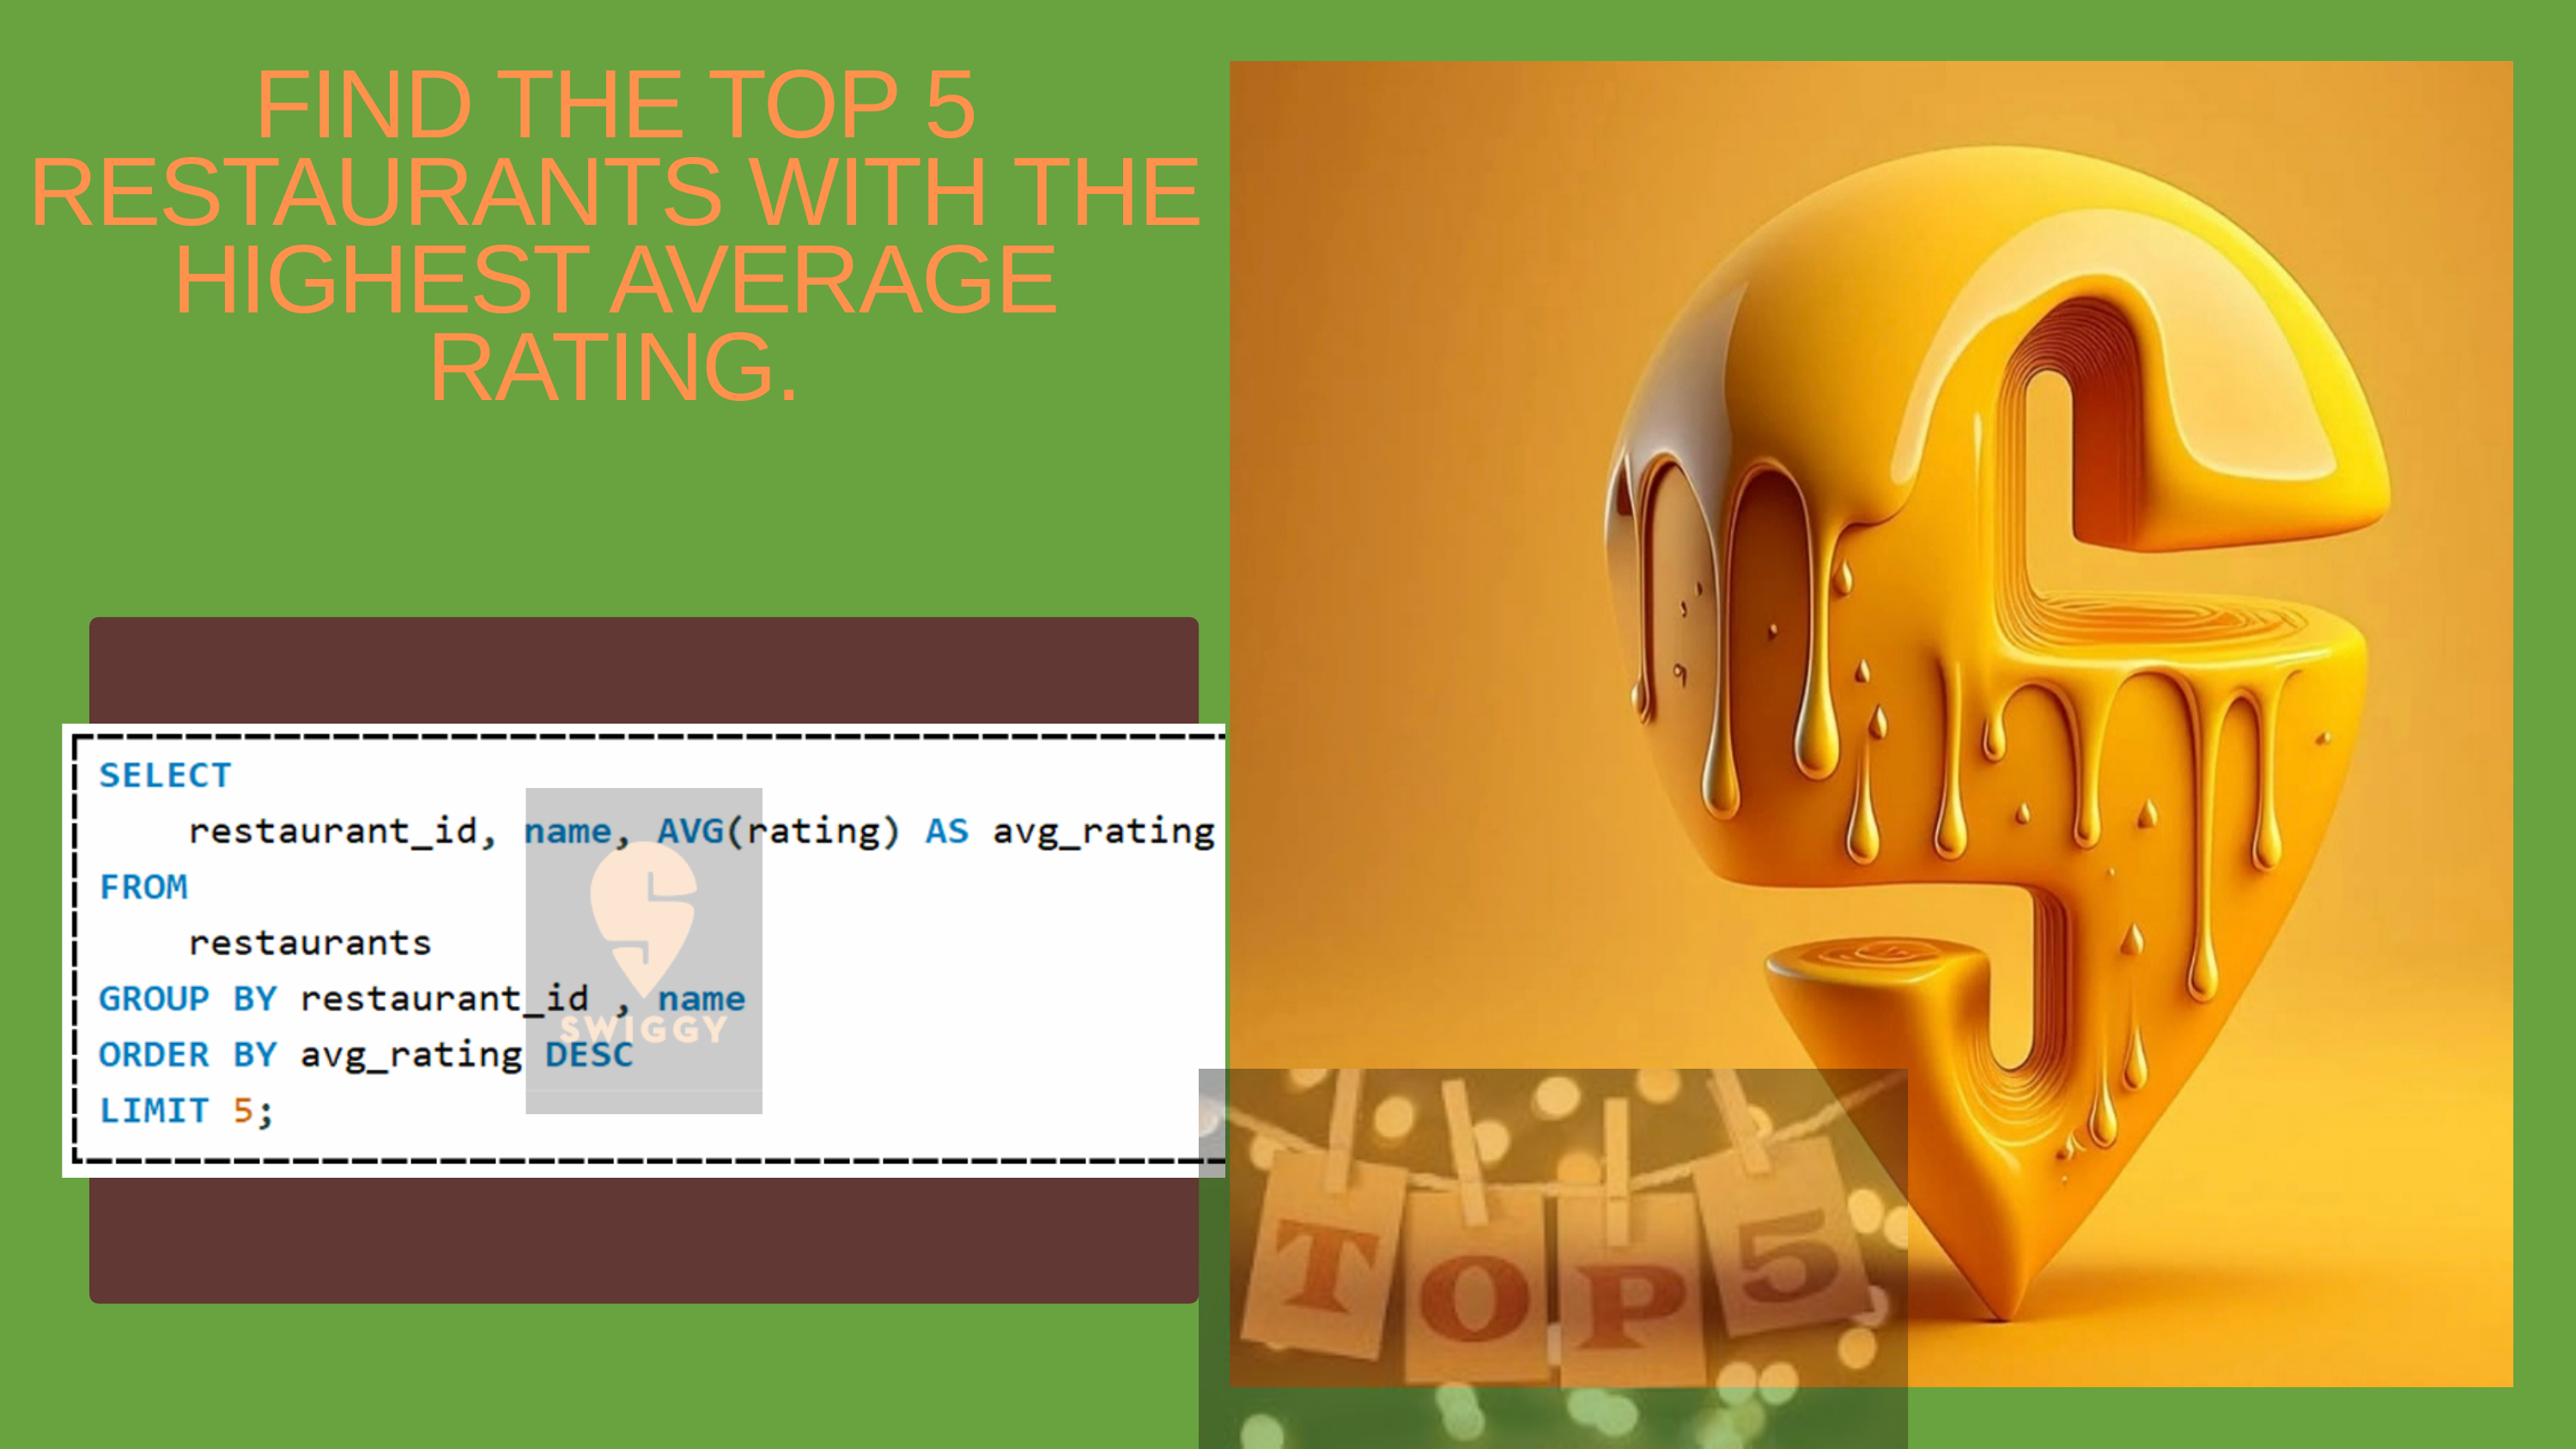

FIND THE TOP 5 RESTAURANTS WITH THE HIGHEST AVERAGE RATING.